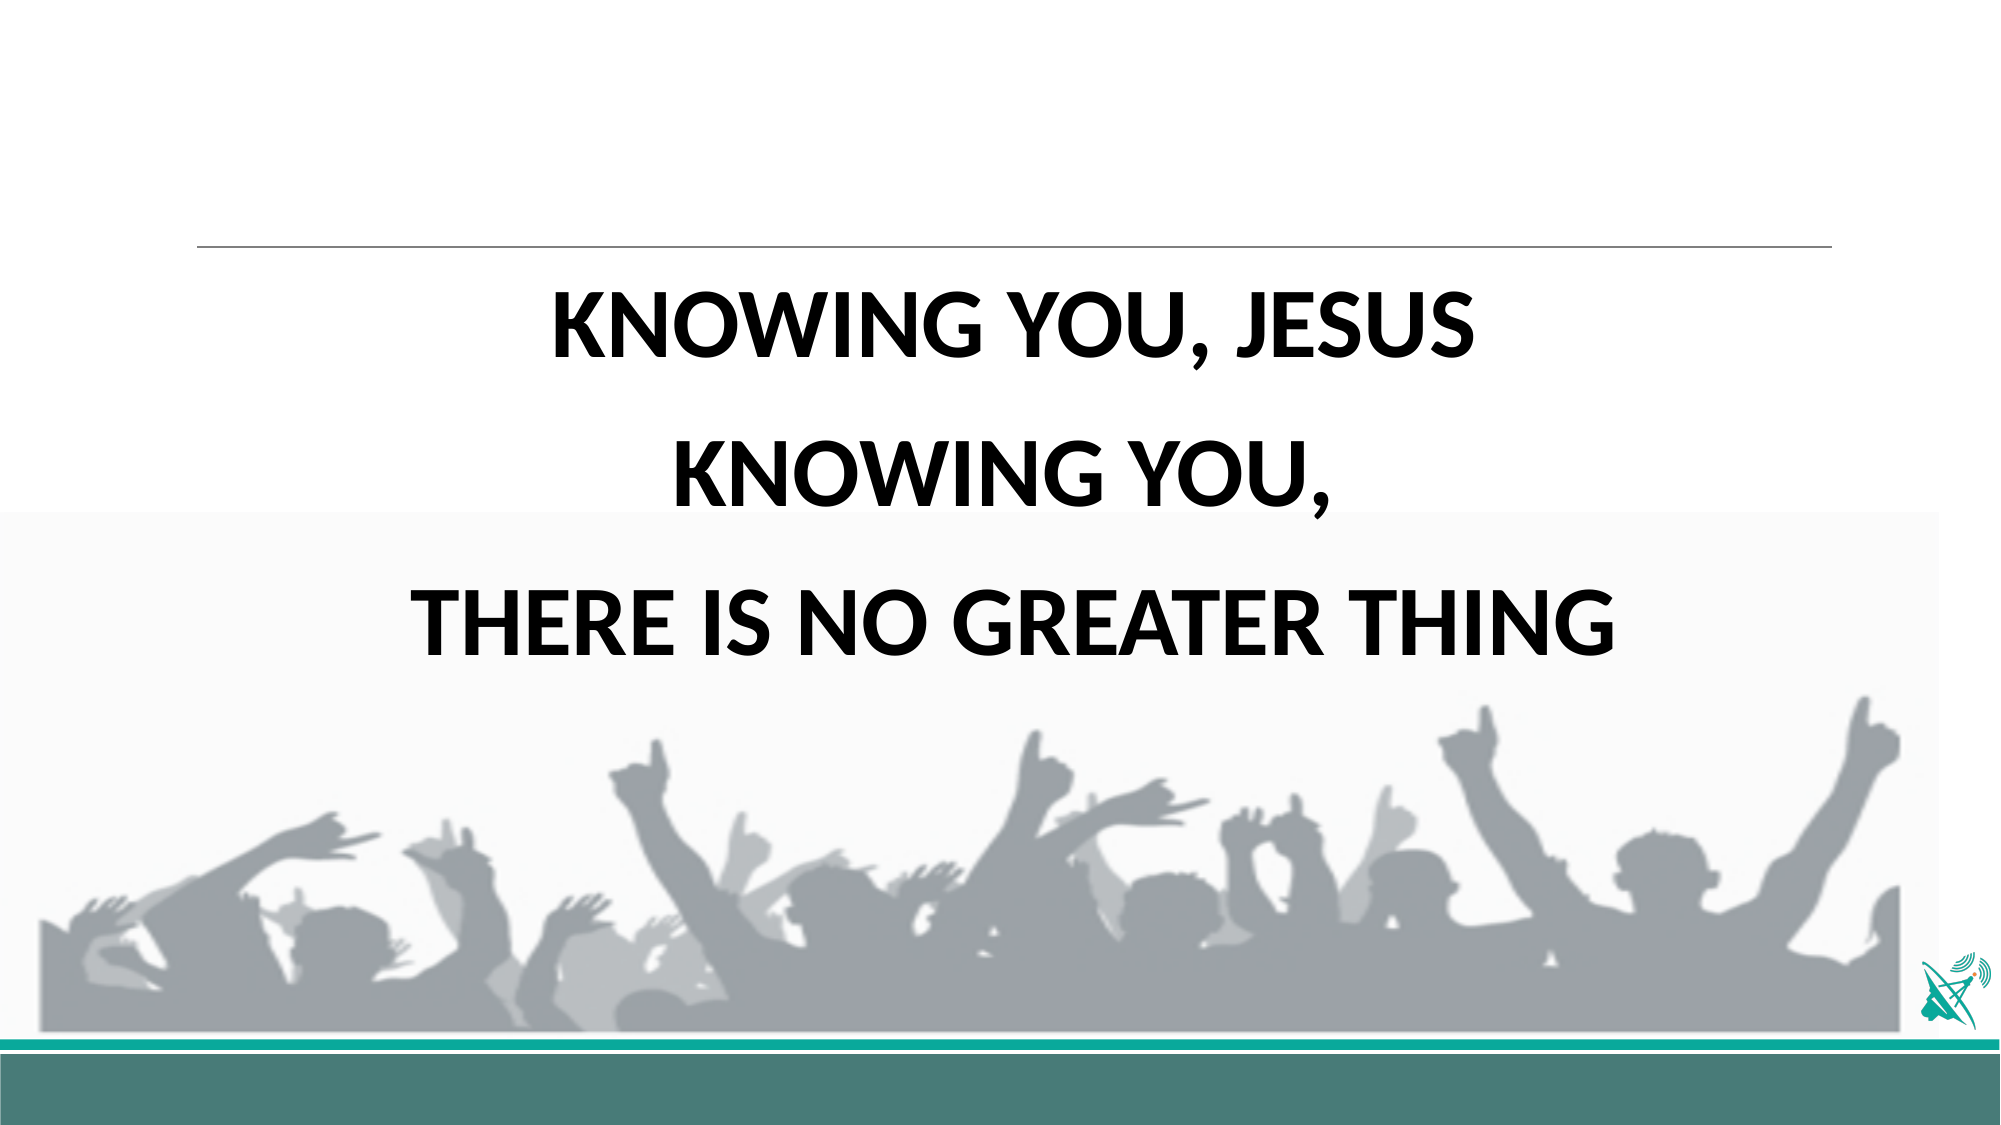

KNOWING YOU, JESUS
KNOWING YOU,
THERE IS NO GREATER THING